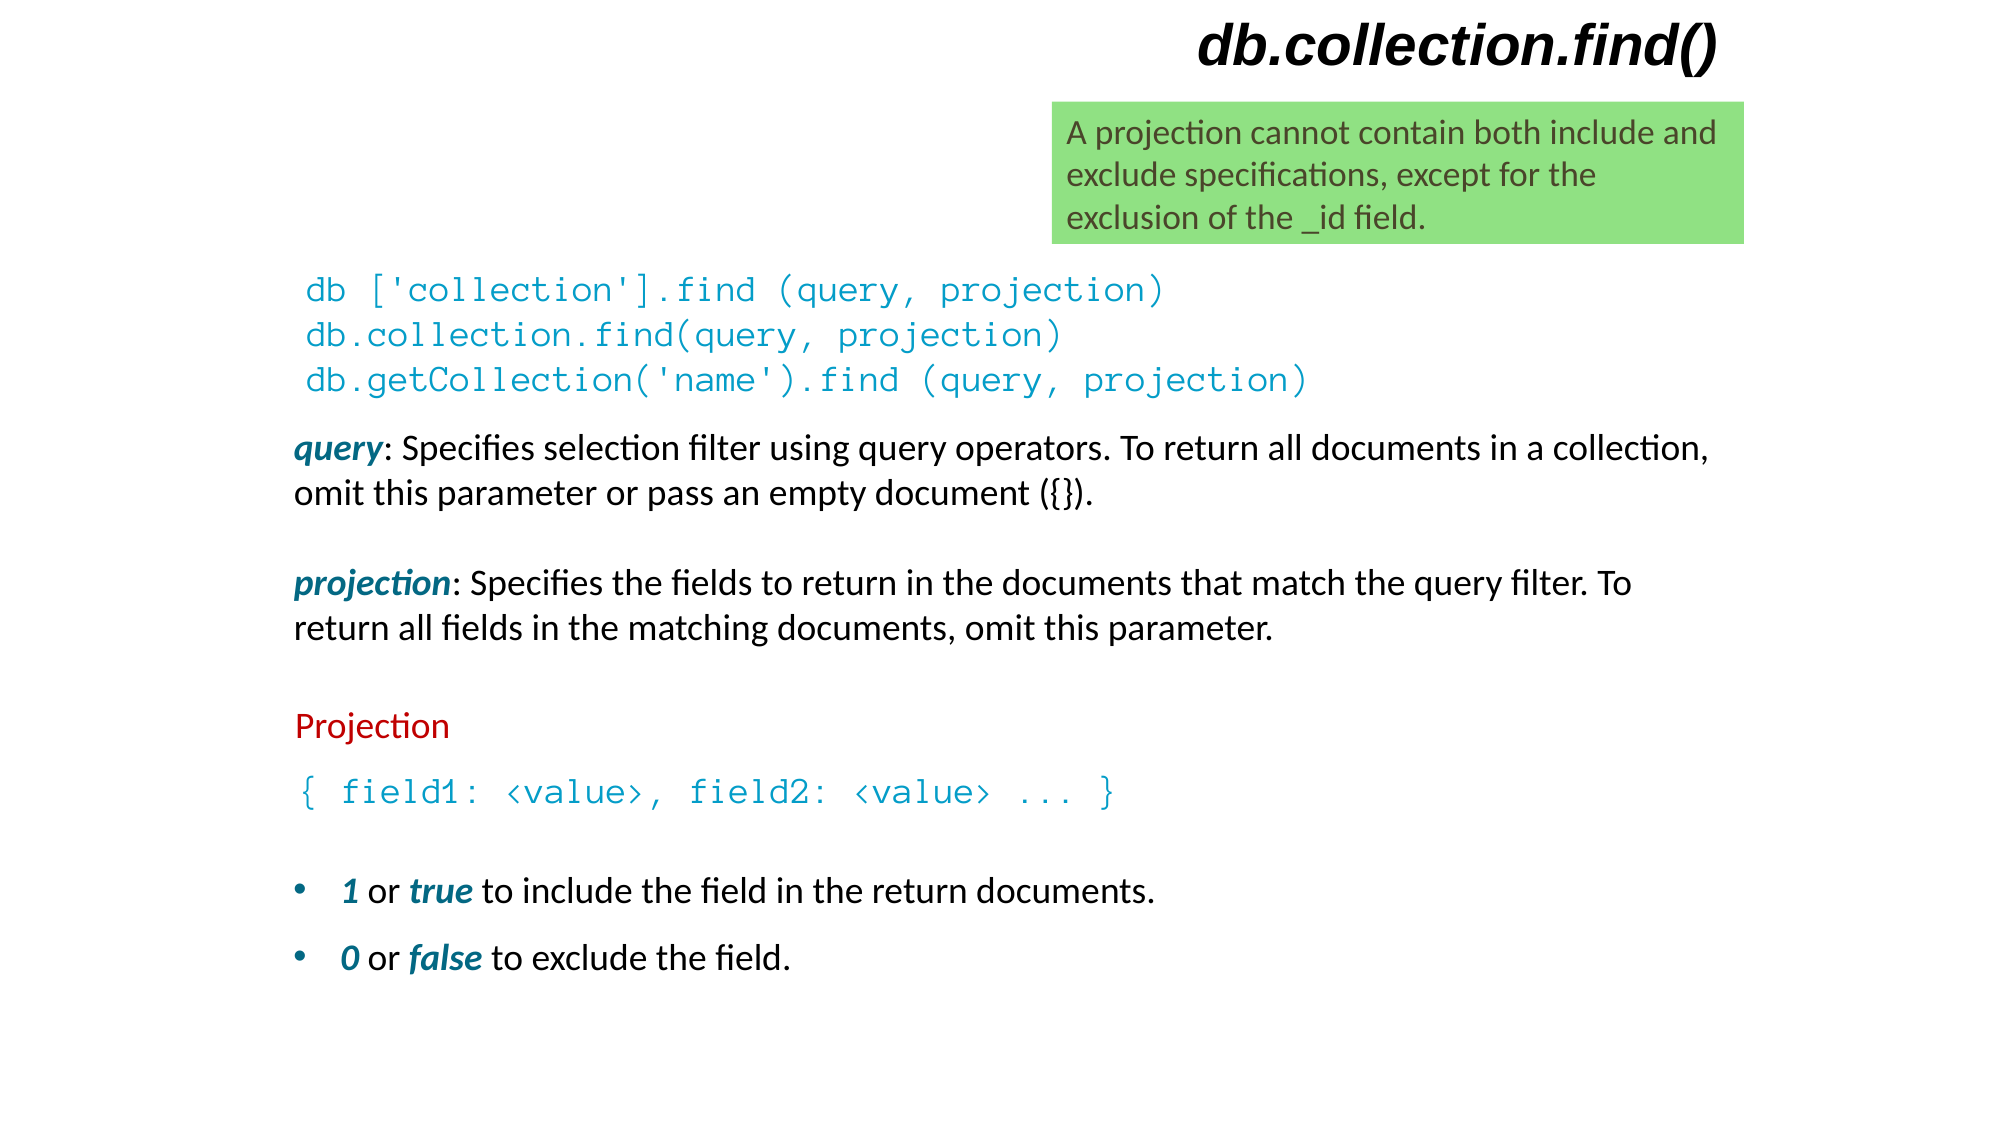

db.collection.find()
A projection cannot contain both include and exclude specifications, except for the exclusion of the _id field.
db ['collection'].find (query, projection)
db.collection.find(query, projection)
db.getCollection('name').find (query, projection)
query: Specifies selection filter using query operators. To return all documents in a collection, omit this parameter or pass an empty document ({}).

projection: Specifies the fields to return in the documents that match the query filter. To return all fields in the matching documents, omit this parameter.
Projection
{ field1: <value>, field2: <value> ... }
1 or true to include the field in the return documents.
0 or false to exclude the field.